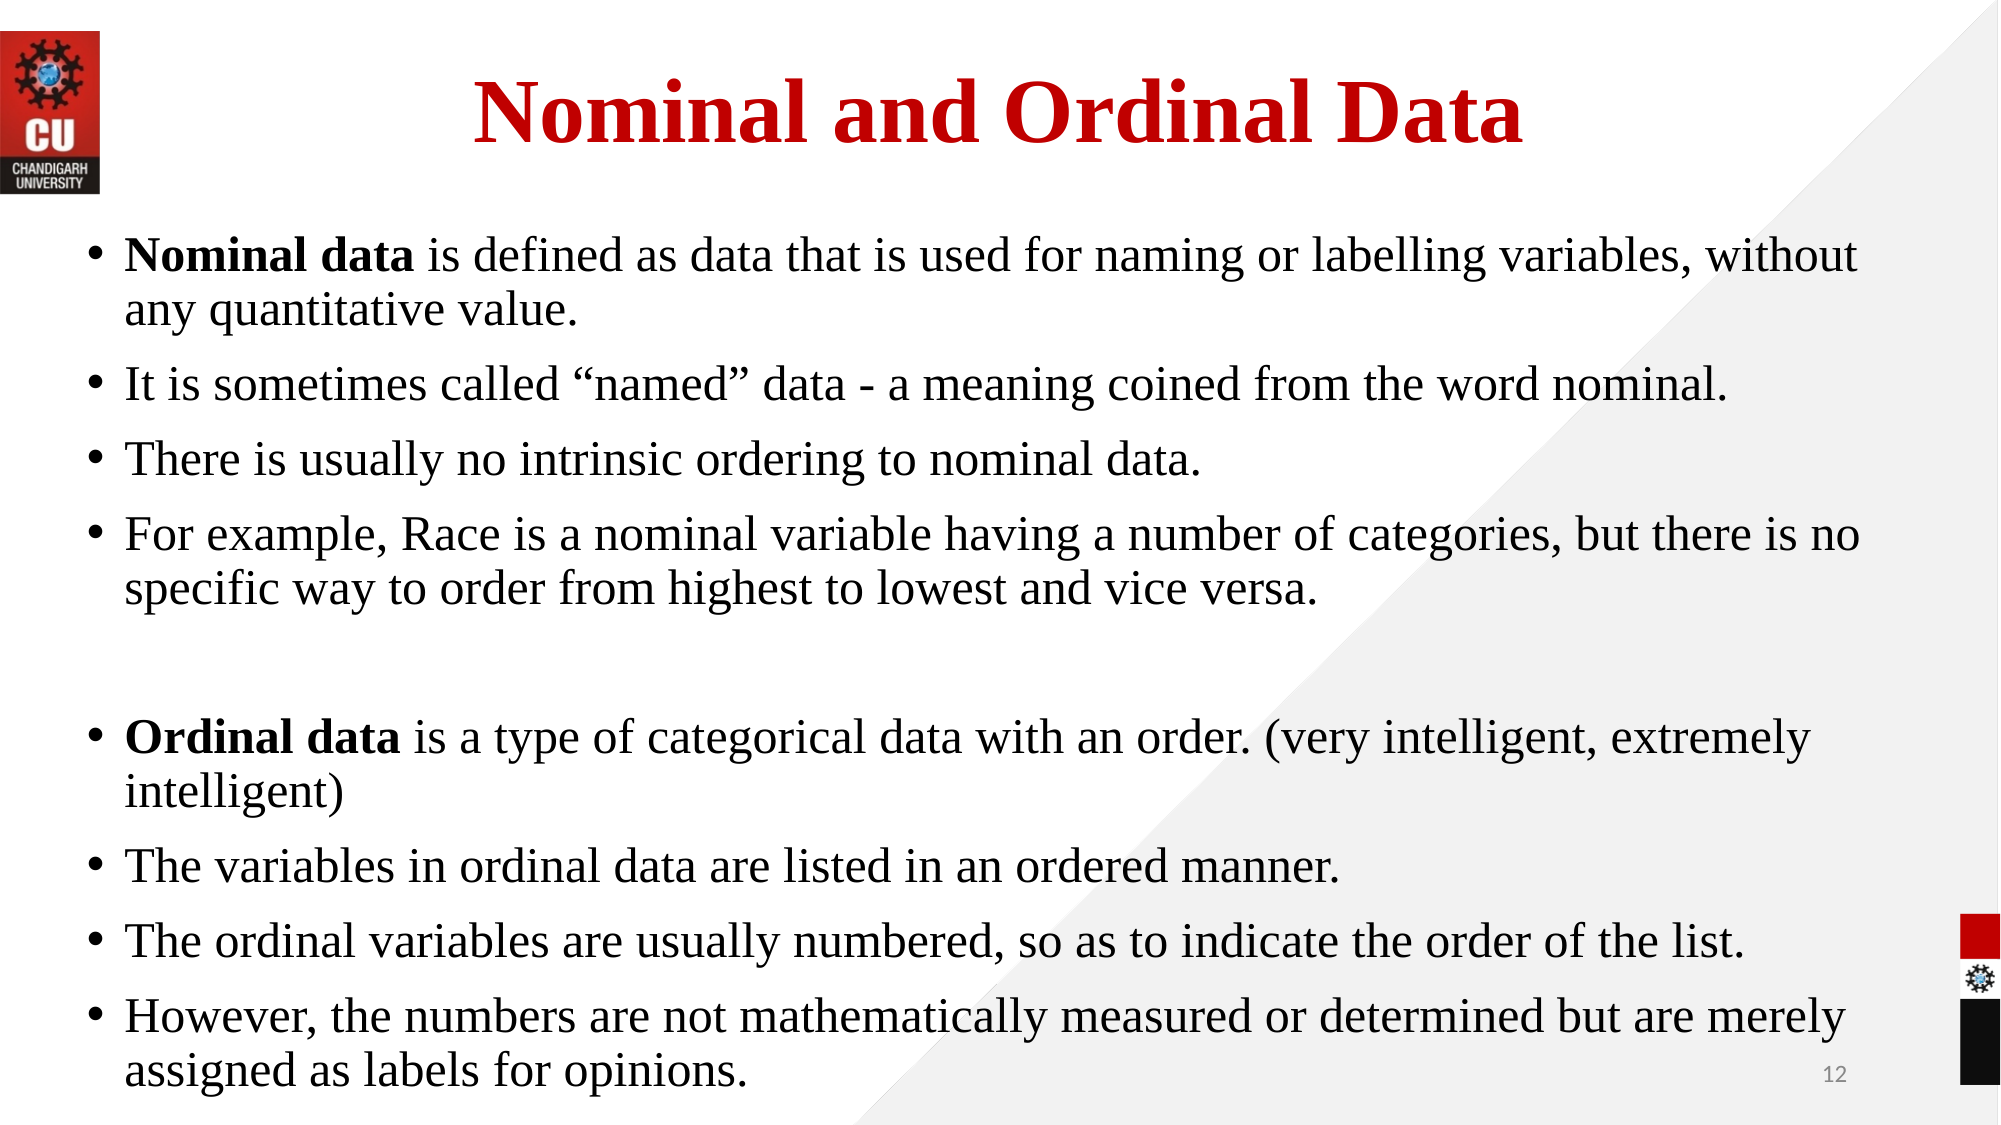

# Nominal and Ordinal Data
Nominal data is defined as data that is used for naming or labelling variables, without any quantitative value.
It is sometimes called “named” data - a meaning coined from the word nominal.
There is usually no intrinsic ordering to nominal data.
For example, Race is a nominal variable having a number of categories, but there is no specific way to order from highest to lowest and vice versa.

Ordinal data is a type of categorical data with an order. (very intelligent, extremely intelligent)
The variables in ordinal data are listed in an ordered manner.
The ordinal variables are usually numbered, so as to indicate the order of the list.
However, the numbers are not mathematically measured or determined but are merely assigned as labels for opinions.

12